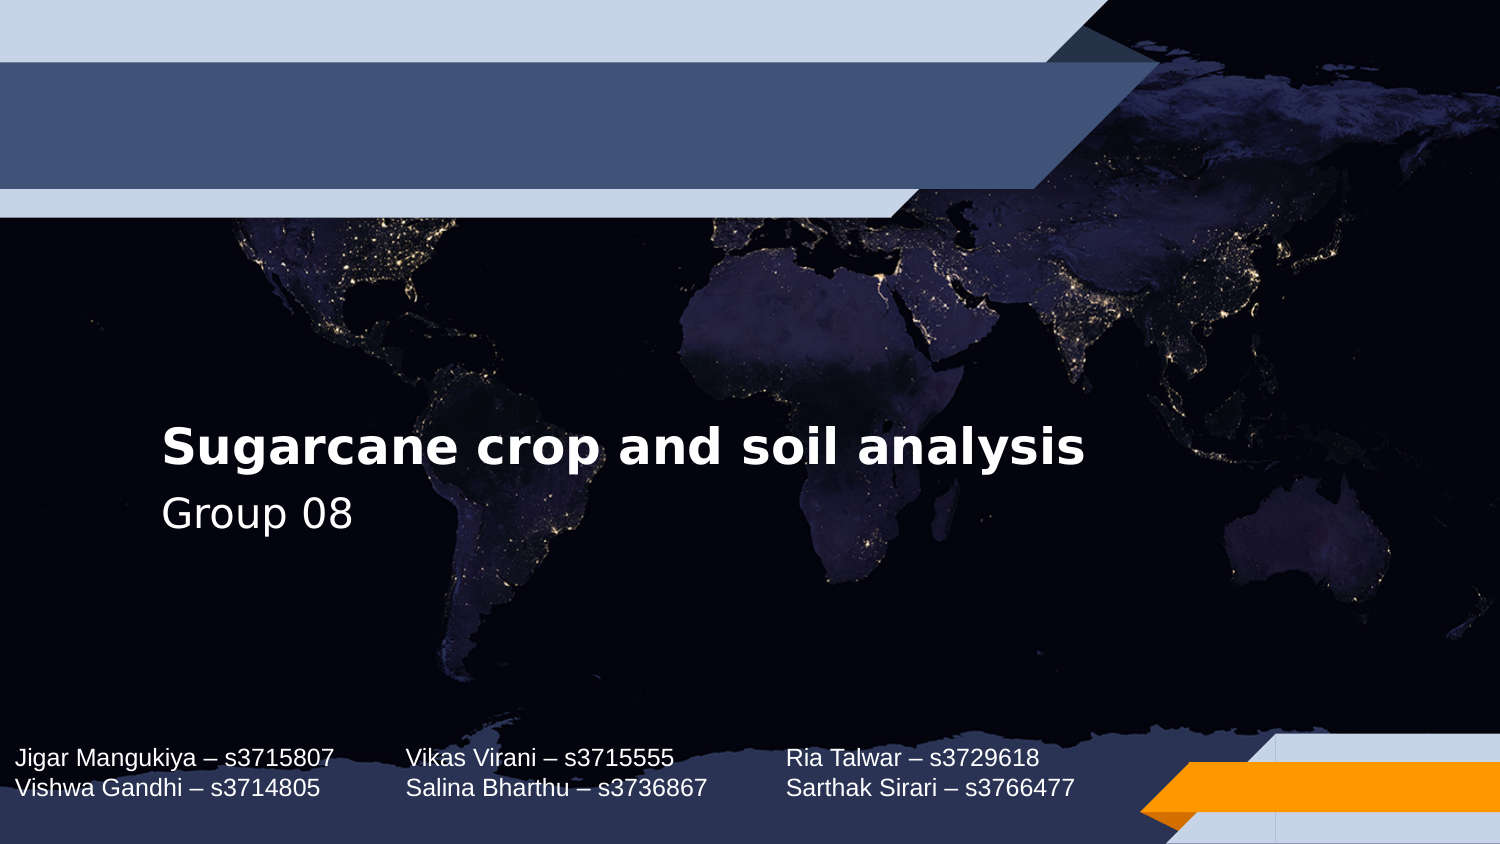

Sugarcane crop and soil analysis
Group 08
Jigar Mangukiya – s3715807
Vishwa Gandhi – s3714805
Vikas Virani – s3715555
Salina Bharthu – s3736867
Ria Talwar – s3729618
Sarthak Sirari – s3766477